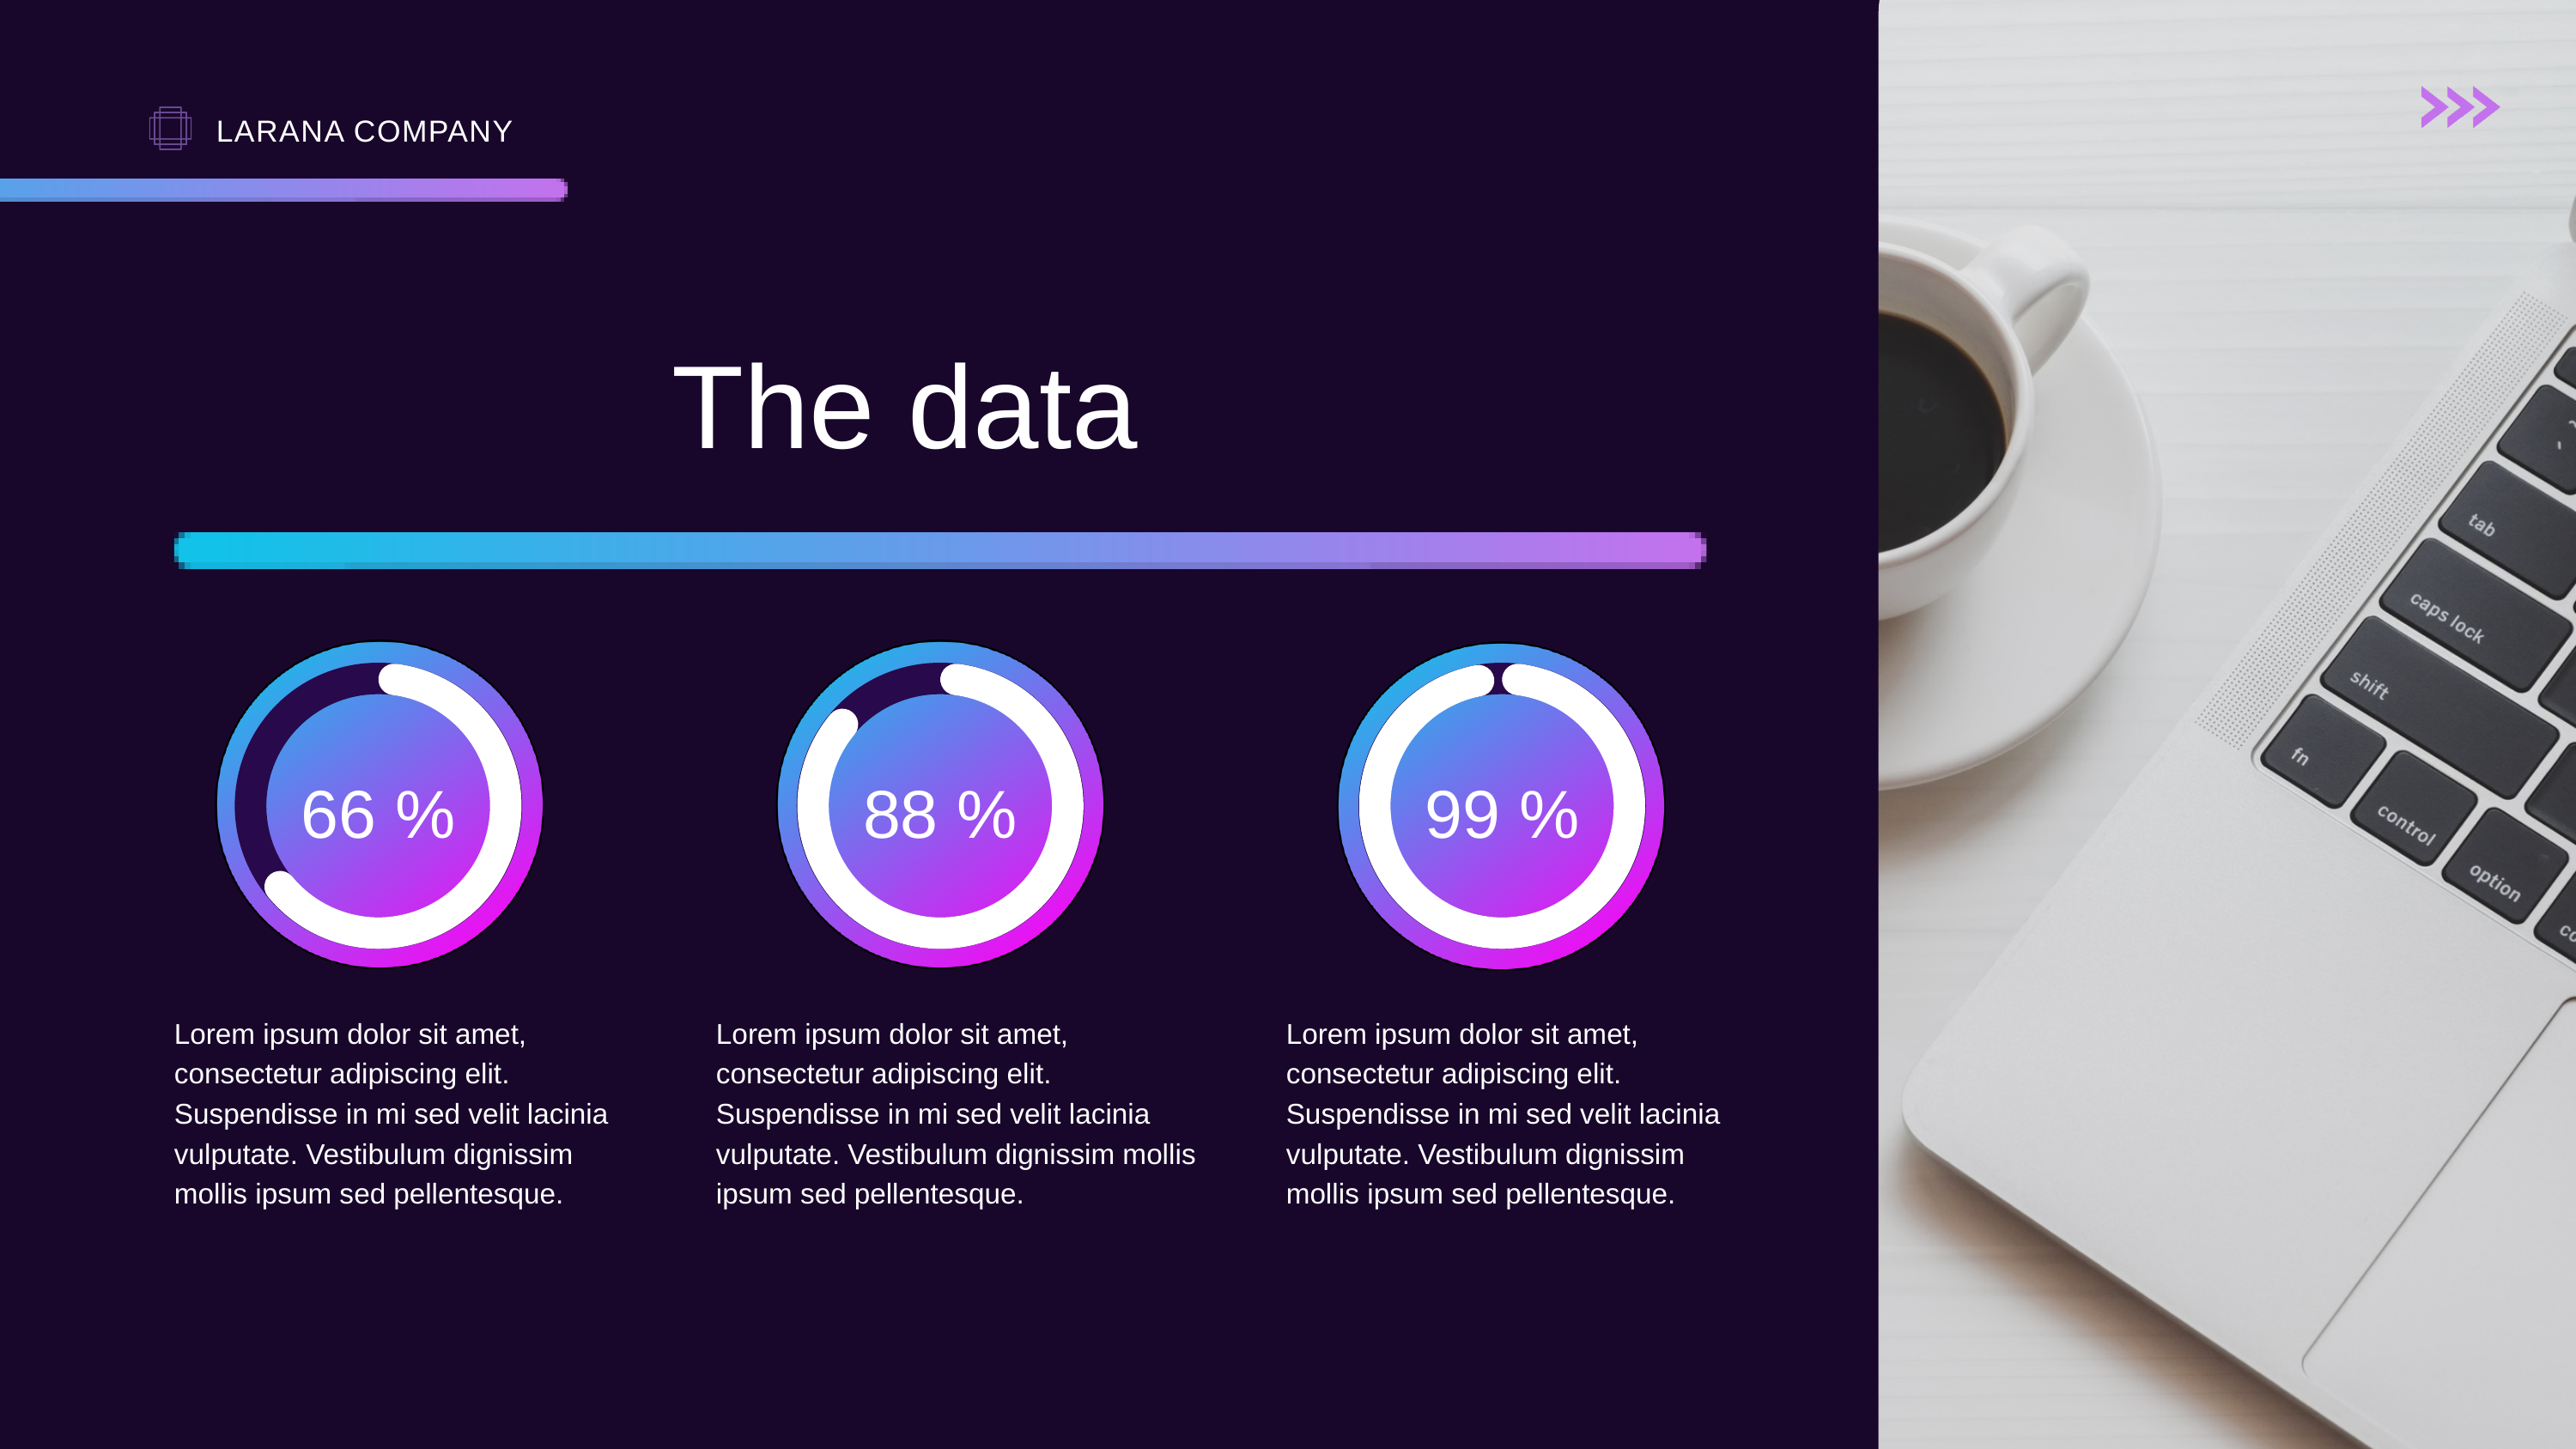

LARANA COMPANY

The data

66 %

88 %

99 %
Lorem ipsum dolor sit amet, consectetur adipiscing elit. Suspendisse in mi sed velit lacinia vulputate. Vestibulum dignissim mollis ipsum sed pellentesque.
Lorem ipsum dolor sit amet, consectetur adipiscing elit. Suspendisse in mi sed velit lacinia vulputate. Vestibulum dignissim mollis ipsum sed pellentesque.
Lorem ipsum dolor sit amet, consectetur adipiscing elit. Suspendisse in mi sed velit lacinia vulputate. Vestibulum dignissim mollis ipsum sed pellentesque.